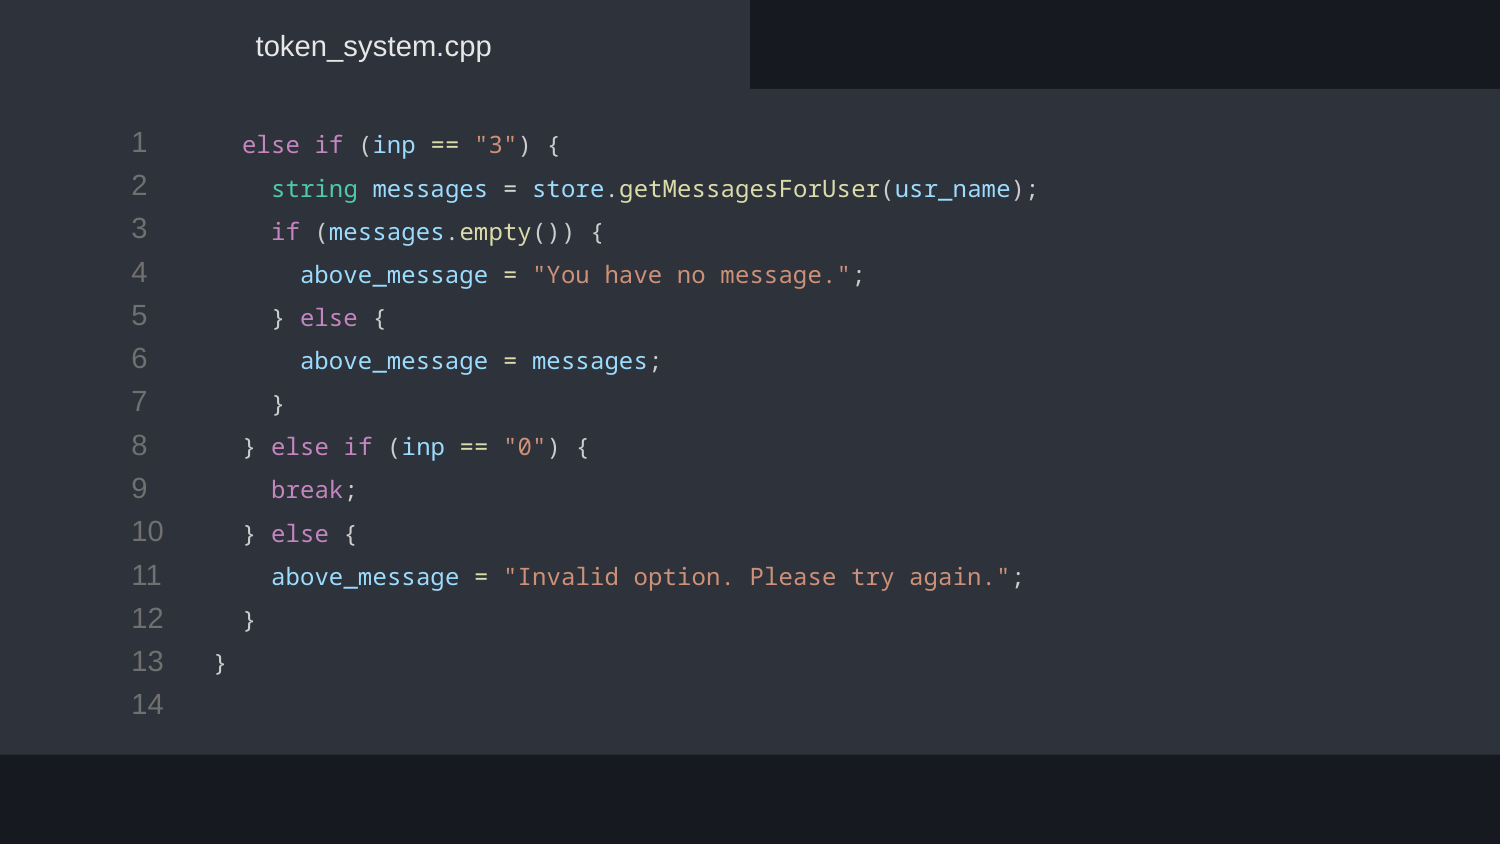

token_system.cpp
    else if (inp == "3") {
      string messages = store.getMessagesForUser(usr_name);
      if (messages.empty()) {
        above_message = "You have no message.";
      } else {
        above_message = messages;
      }
    } else if (inp == "0") {
      break;
    } else {
      above_message = "Invalid option. Please try again.";
    }
  }